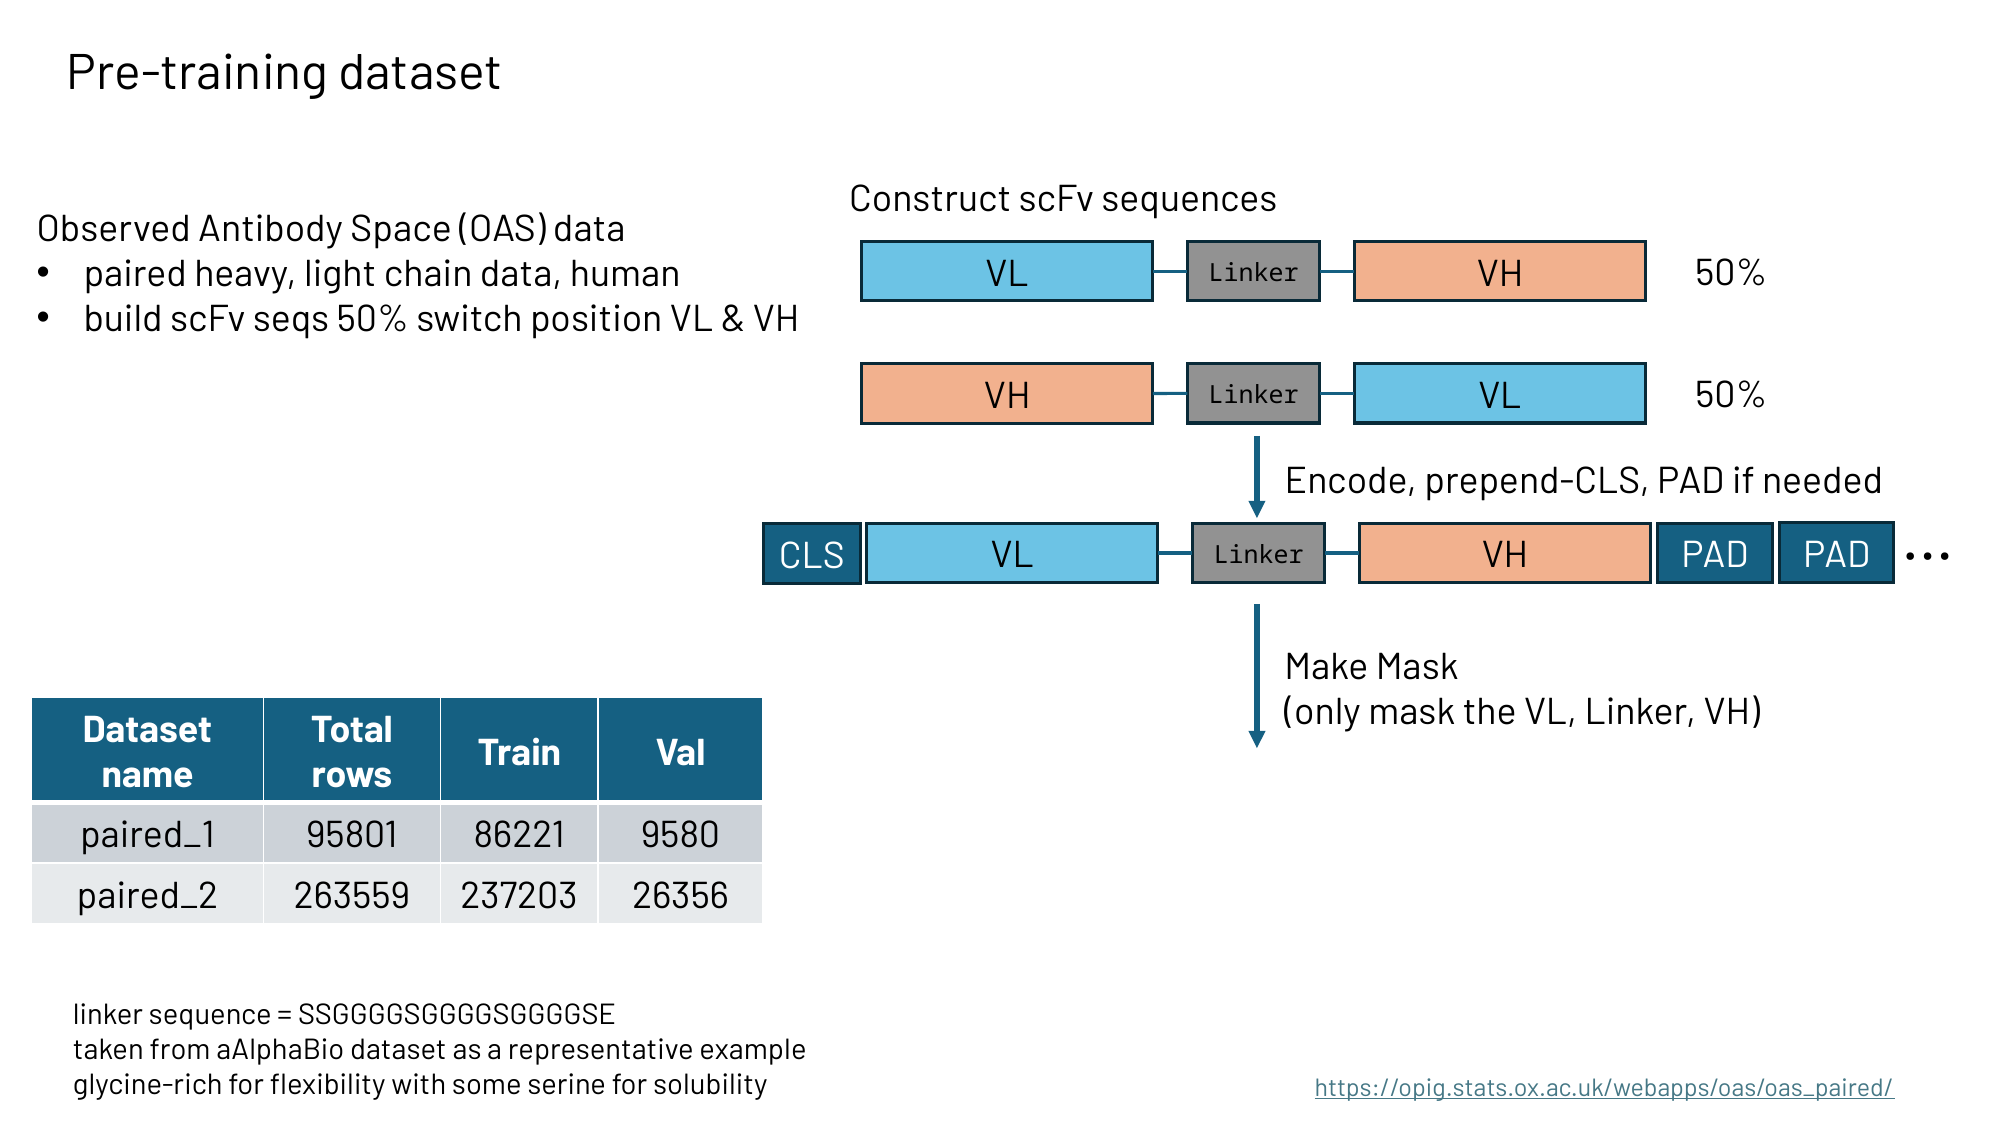

Pre-training dataset
Construct scFv sequences
Observed Antibody Space (OAS) data
paired heavy, light chain data, human
build scFv seqs 50% switch position VL & VH
50%
VL
Linker
VH
50%
Linker
VL
VH
Encode, prepend-CLS, PAD if needed
…
PAD
VL
Linker
VH
PAD
CLS
Make Mask
(only mask the VL, Linker, VH)
| Dataset name | Total rows | Train | Val |
| --- | --- | --- | --- |
| paired\_1 | 95801 | 86221 | 9580 |
| paired\_2 | 263559 | 237203 | 26356 |
linker sequence = SSGGGGSGGGGSGGGGSE
taken from aAlphaBio dataset as a representative example
glycine-rich for flexibility with some serine for solubility
https://opig.stats.ox.ac.uk/webapps/oas/oas_paired/